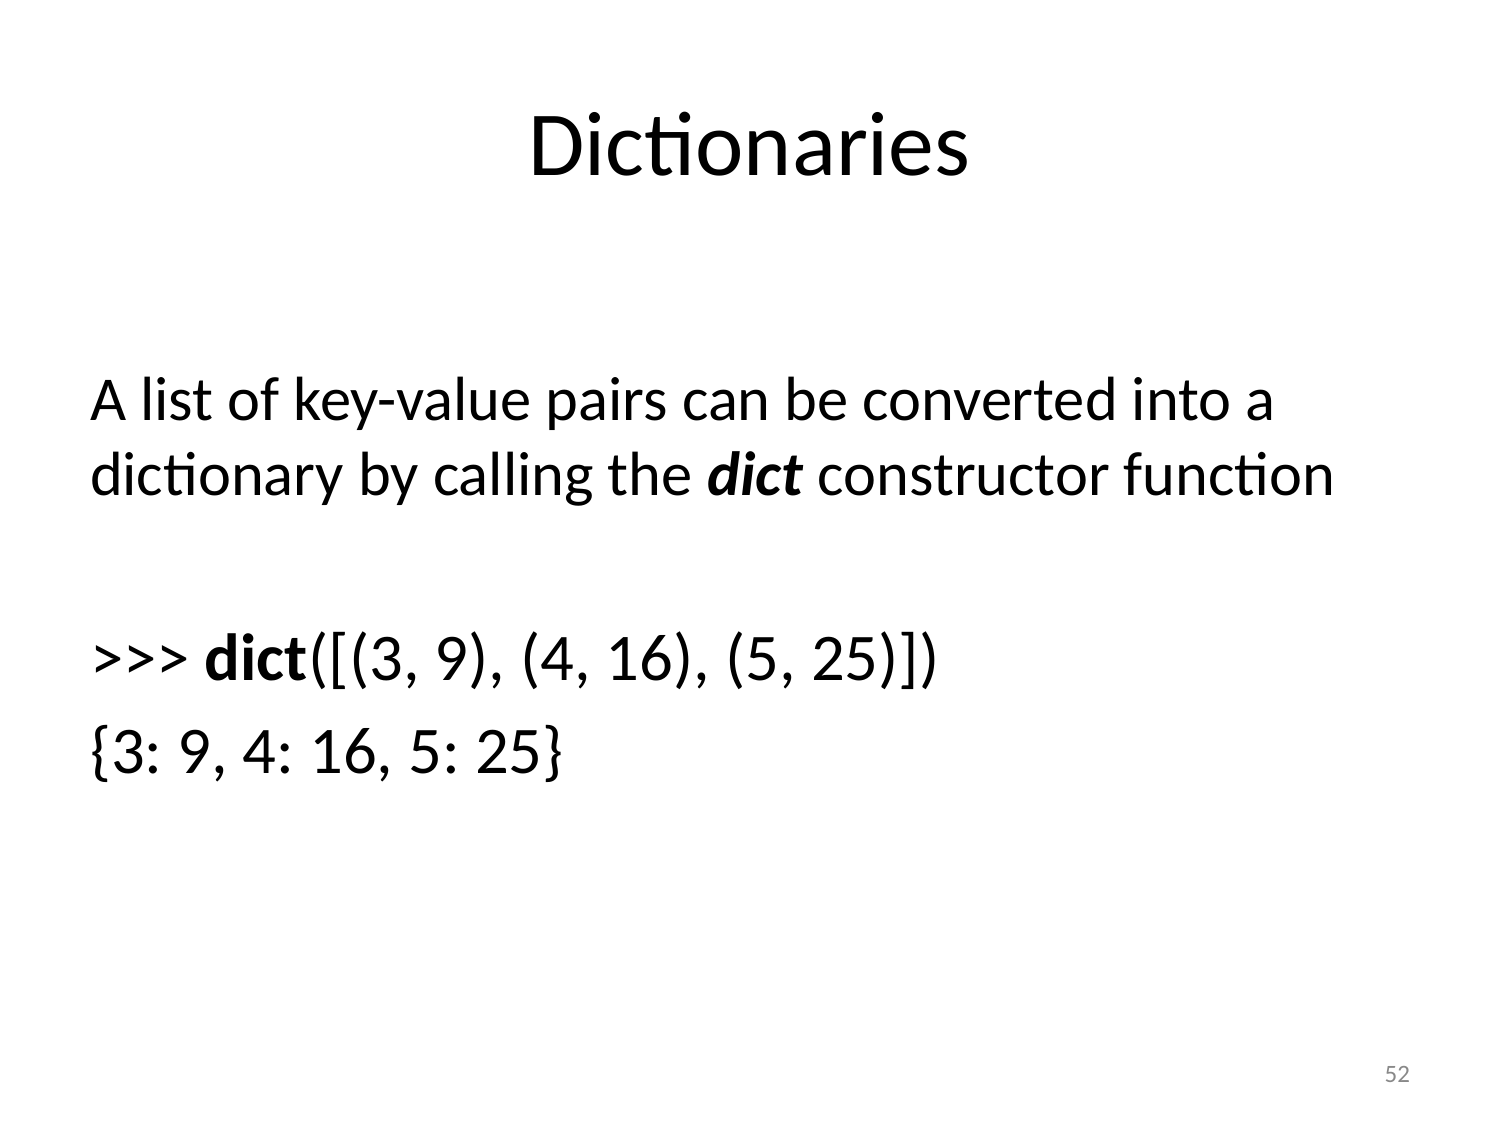

# Dictionaries
A list of key-value pairs can be converted into a dictionary by calling the dict constructor function

>>> dict([(3, 9), (4, 16), (5, 25)])
{3: 9, 4: 16, 5: 25}

52